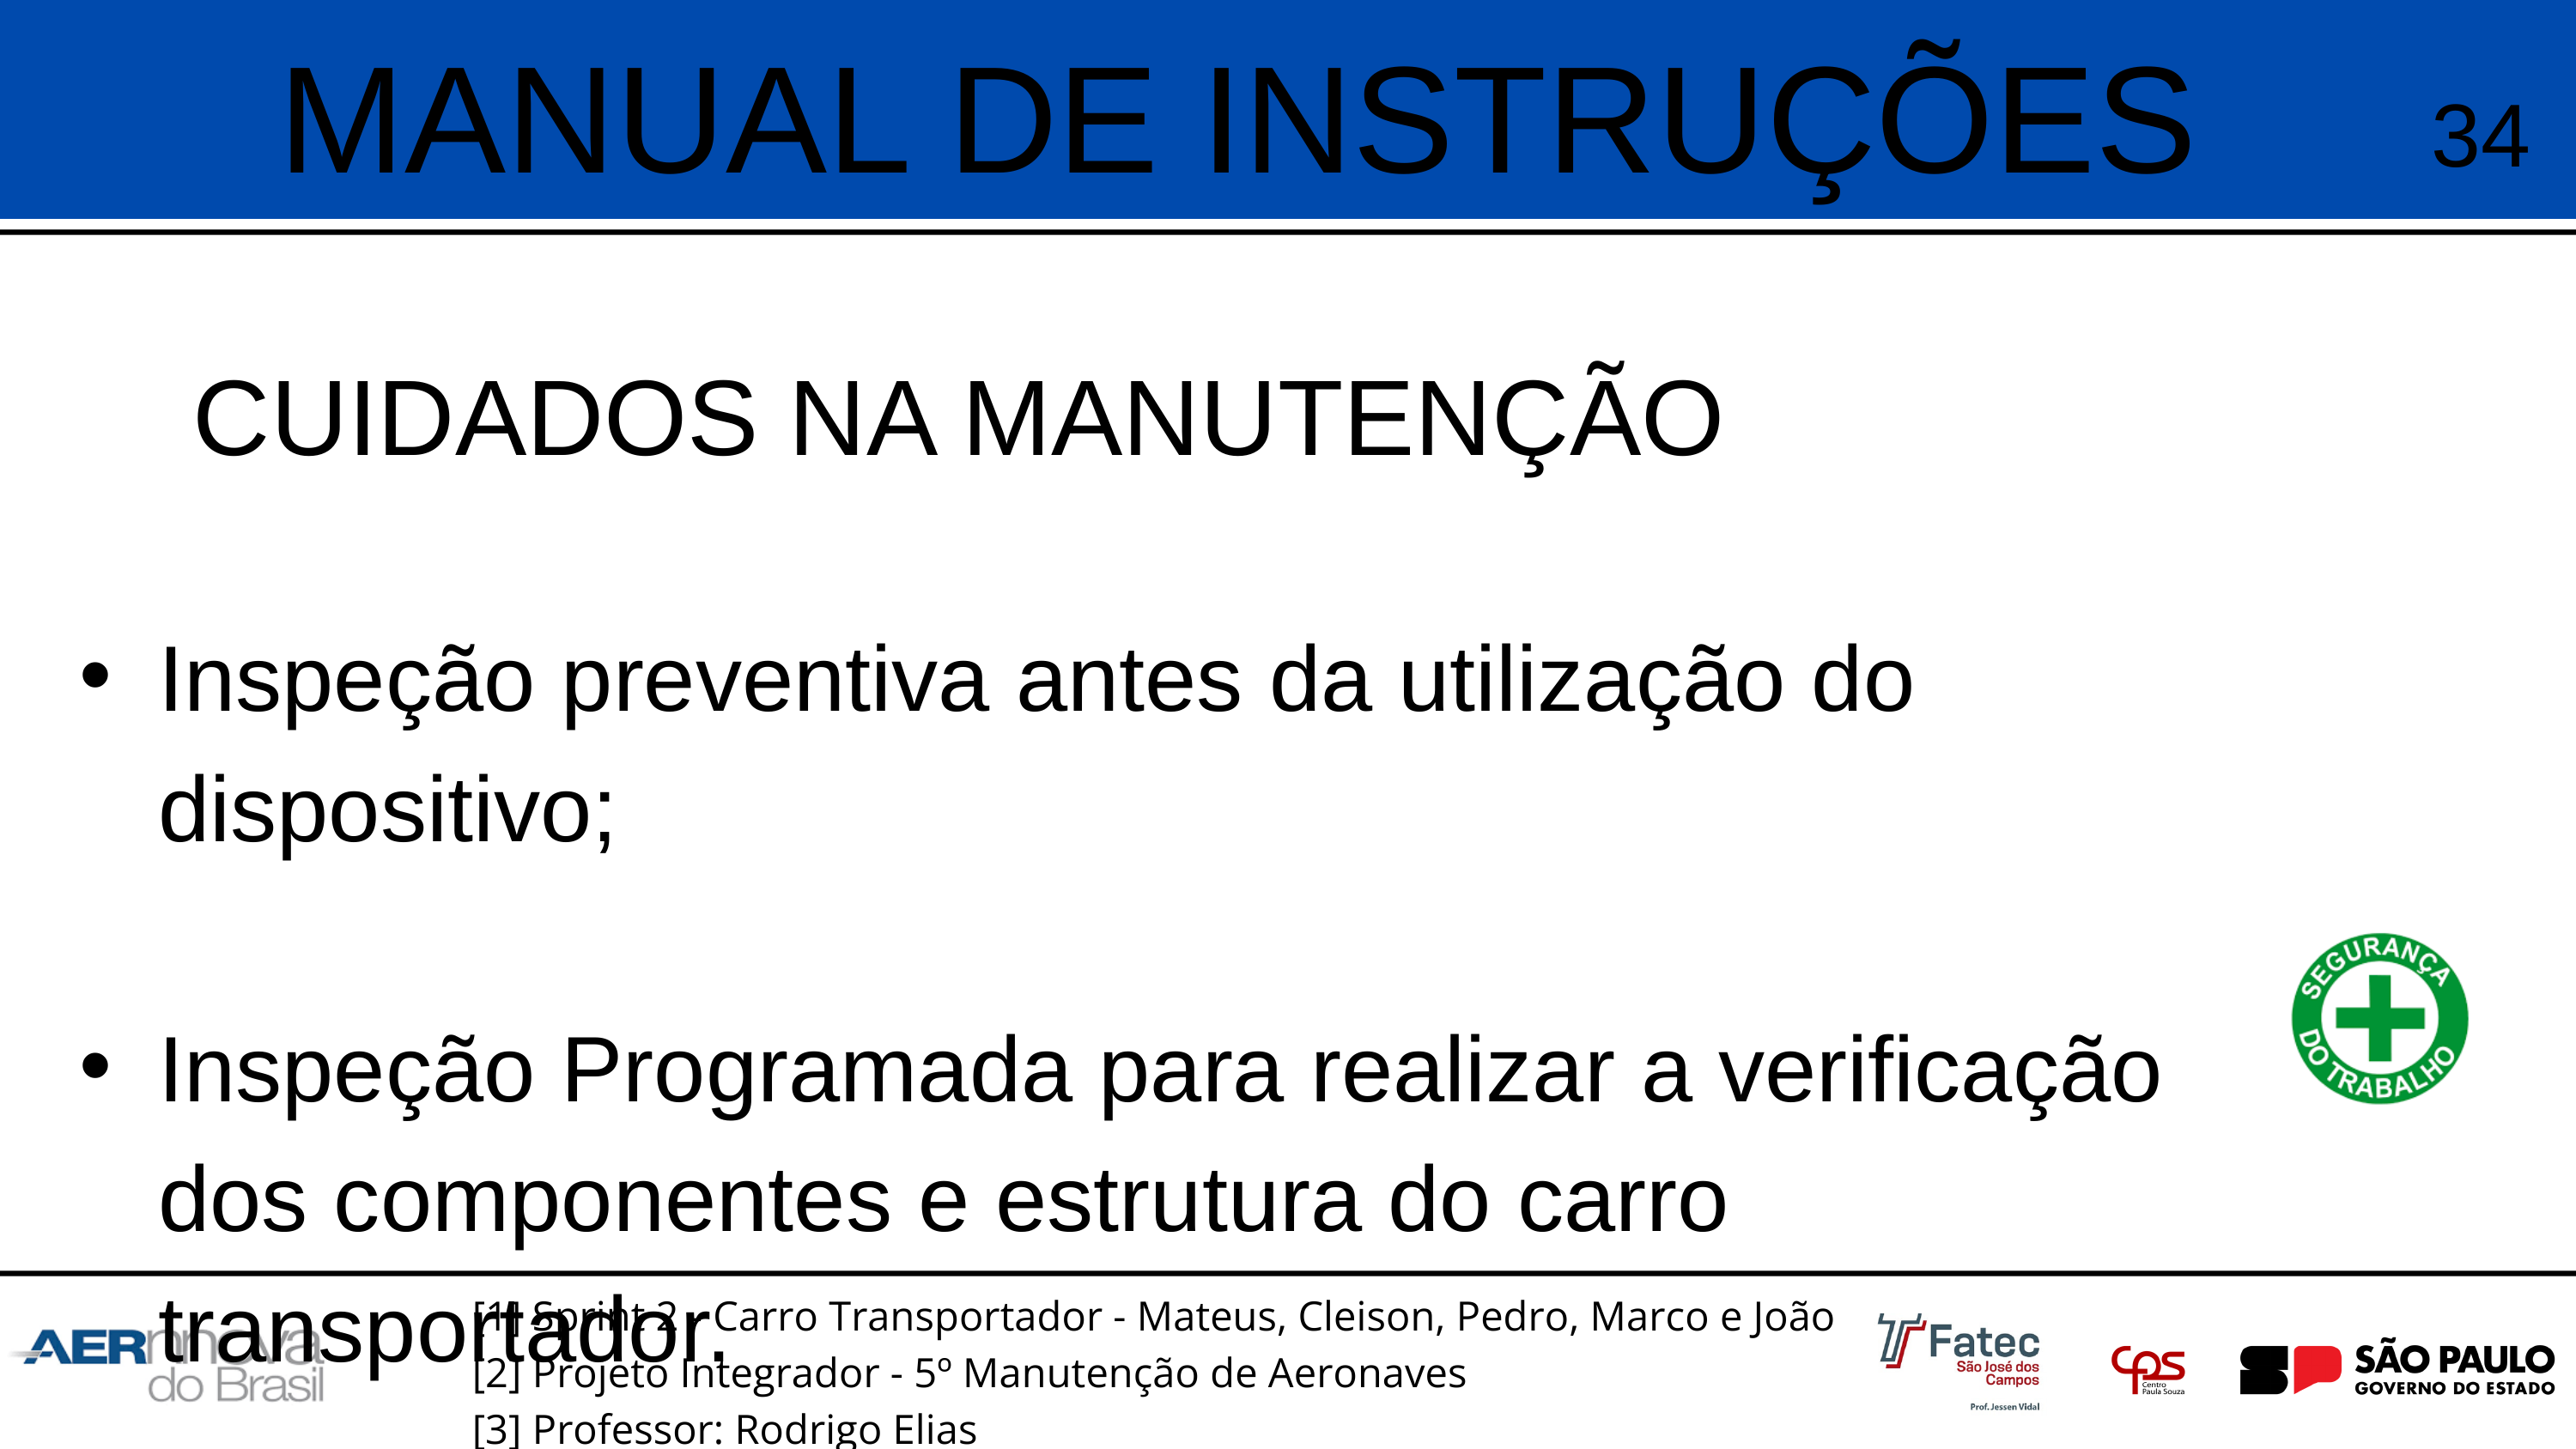

MANUAL DE INSTRUÇÕES

34

CUIDADOS NA MANUTENÇÃO
Inspeção preventiva antes da utilização do dispositivo;

Inspeção Programada para realizar a verificação dos componentes e estrutura do carro transportador.

[1] Sprint 2 - Carro Transportador - Mateus, Cleison, Pedro, Marco e João
[2] Projeto Integrador - 5º Manutenção de Aeronaves
[3] Professor: Rodrigo Elias